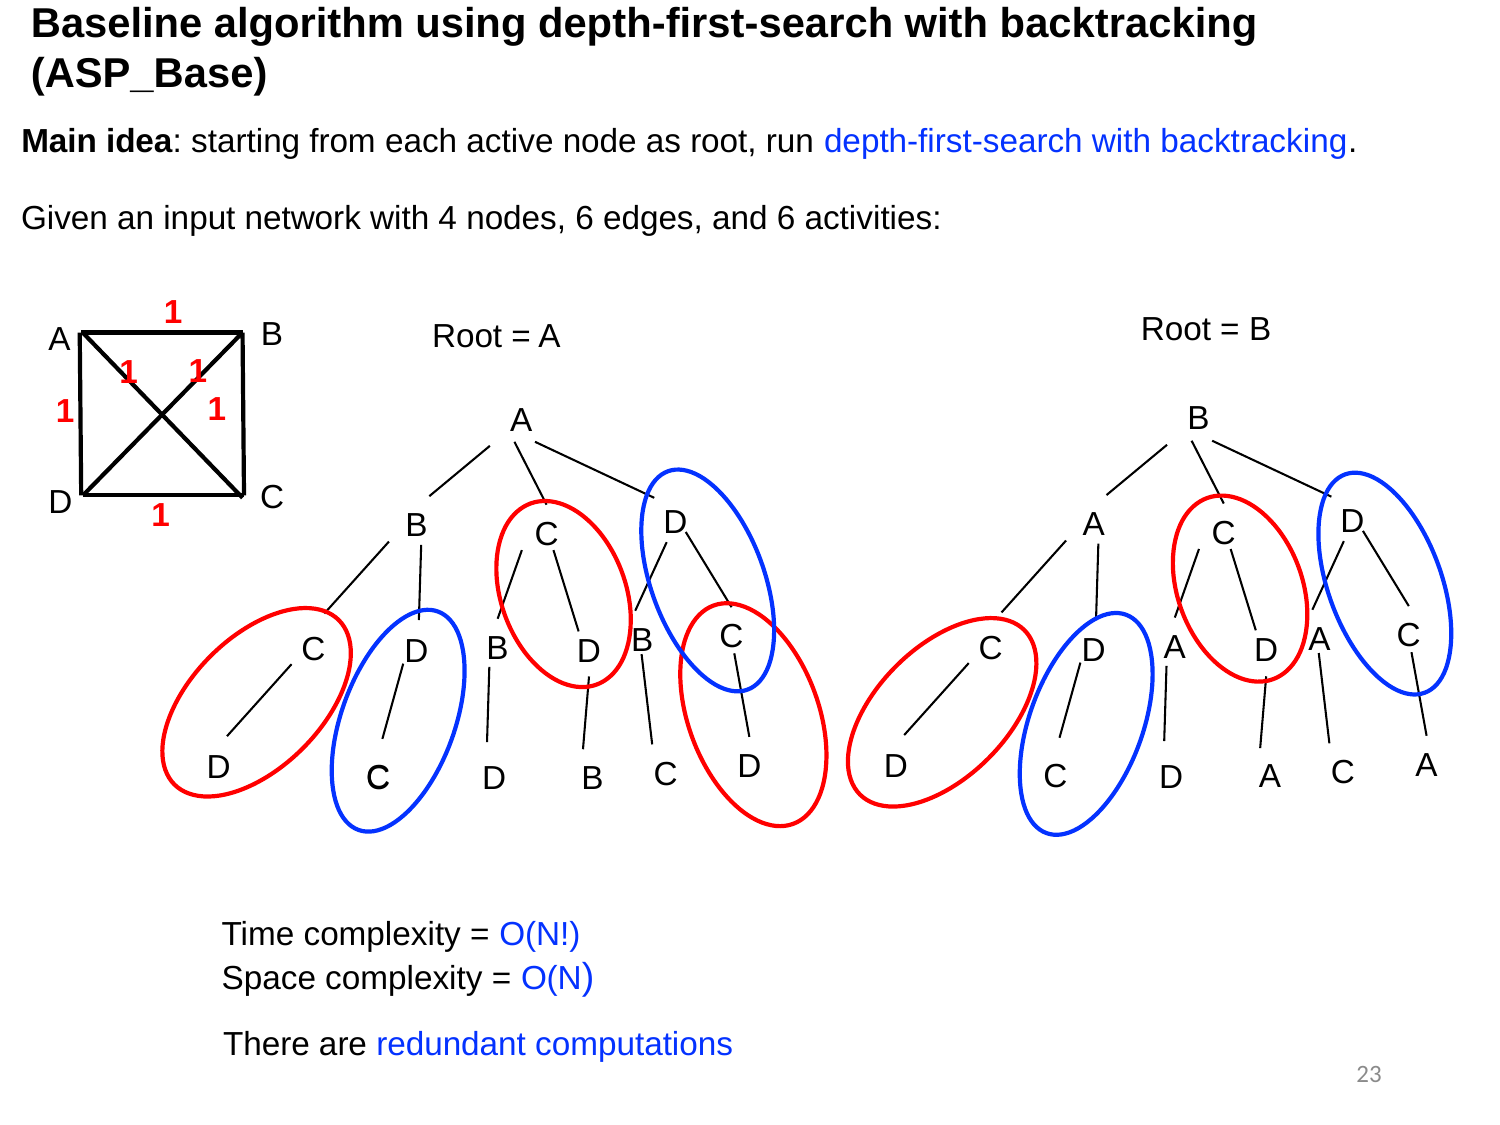

Baseline algorithm using depth-first-search with backtracking (ASP_Base)
Main idea: starting from each active node as root, run depth-first-search with backtracking.
Given an input network with 4 nodes, 6 edges, and 6 activities:
1
Root = B
B
A
C
D
Root = A
1
1
1
1
B
A

1

D
D
A
B

C
C

C
C

A
B
A
B
C
C
D
D
D
D
A
D
D
D
C
C
C
A
D
C
C
B
D
Time complexity = O(N!)
Space complexity = O(N)
There are redundant computations
23